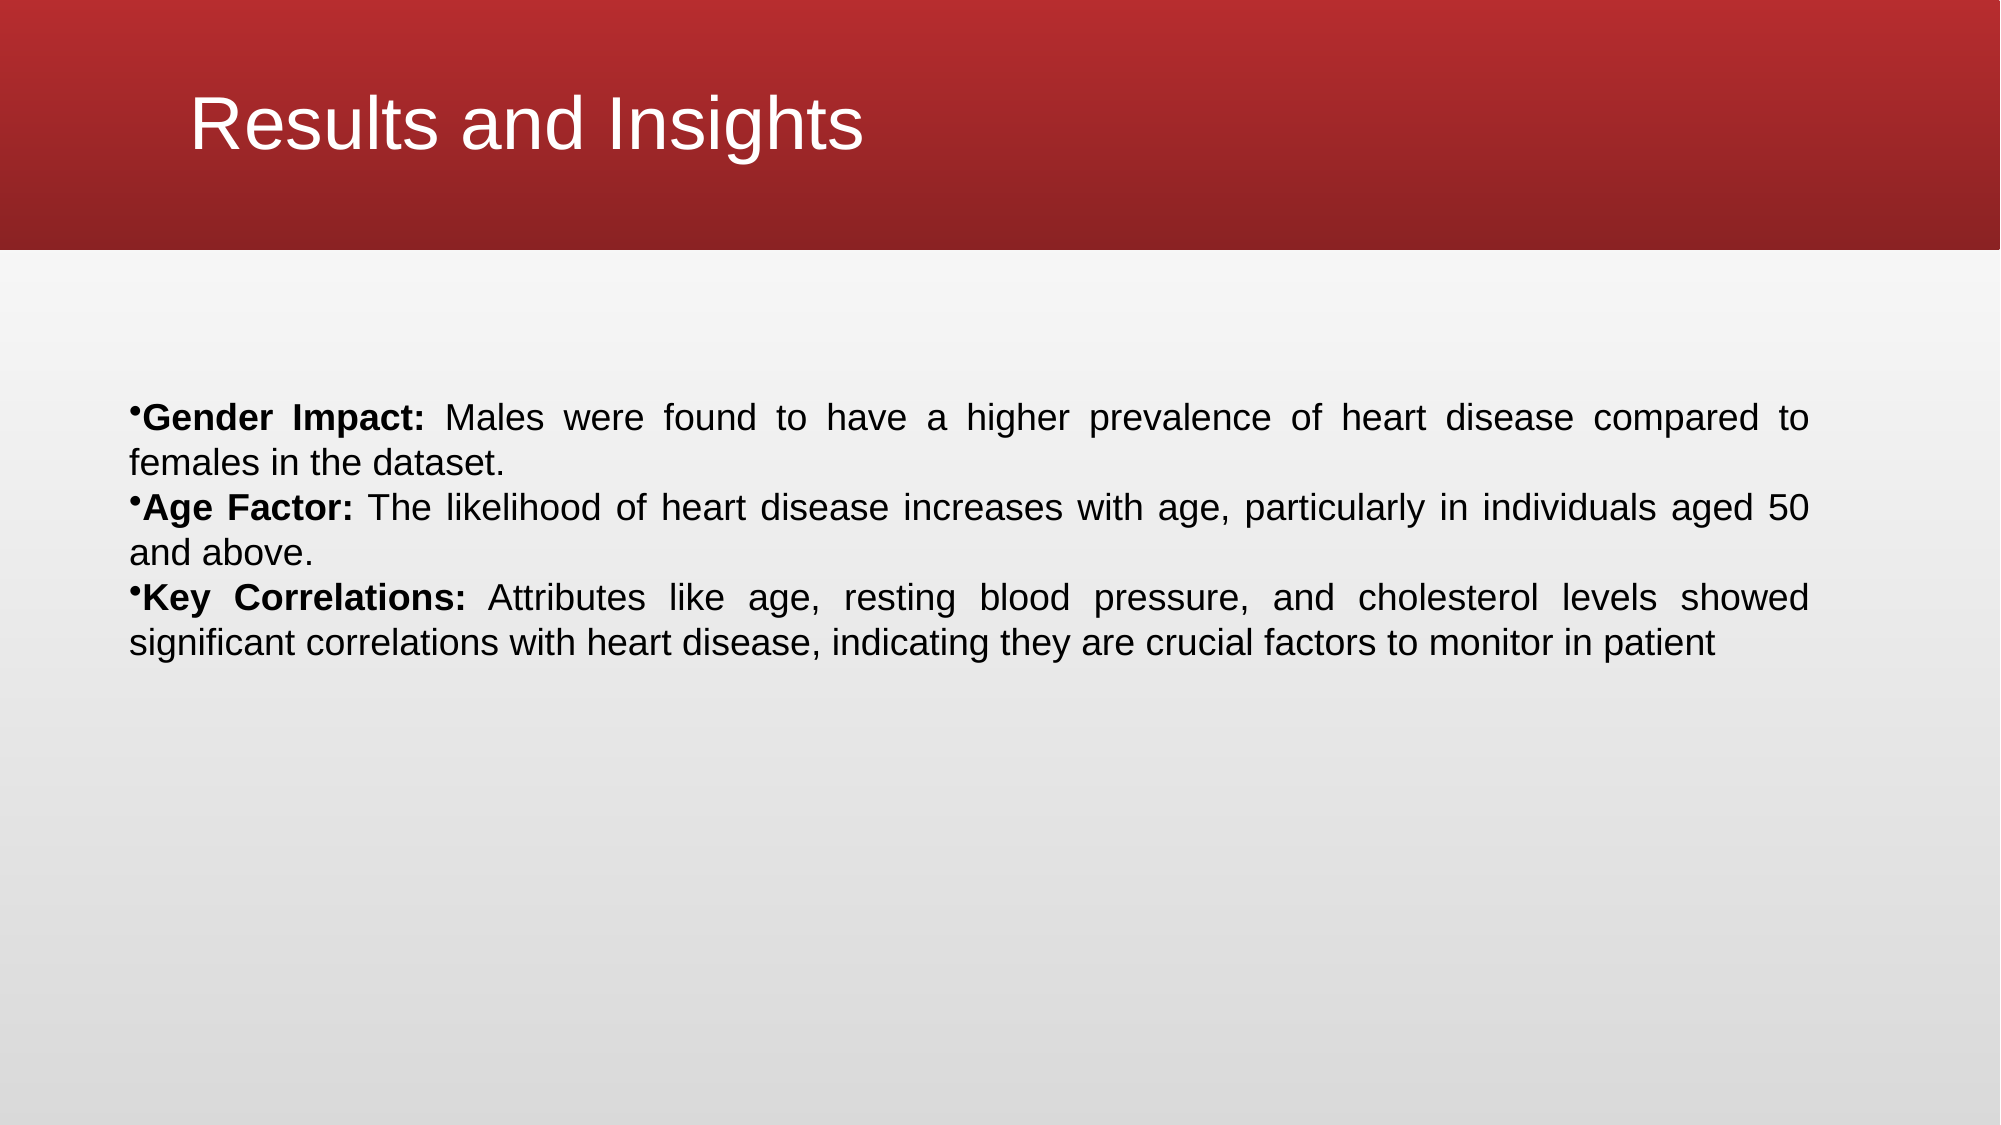

# Results and Insights
Gender Impact: Males were found to have a higher prevalence of heart disease compared to females in the dataset.
Age Factor: The likelihood of heart disease increases with age, particularly in individuals aged 50 and above.
Key Correlations: Attributes like age, resting blood pressure, and cholesterol levels showed significant correlations with heart disease, indicating they are crucial factors to monitor in patient